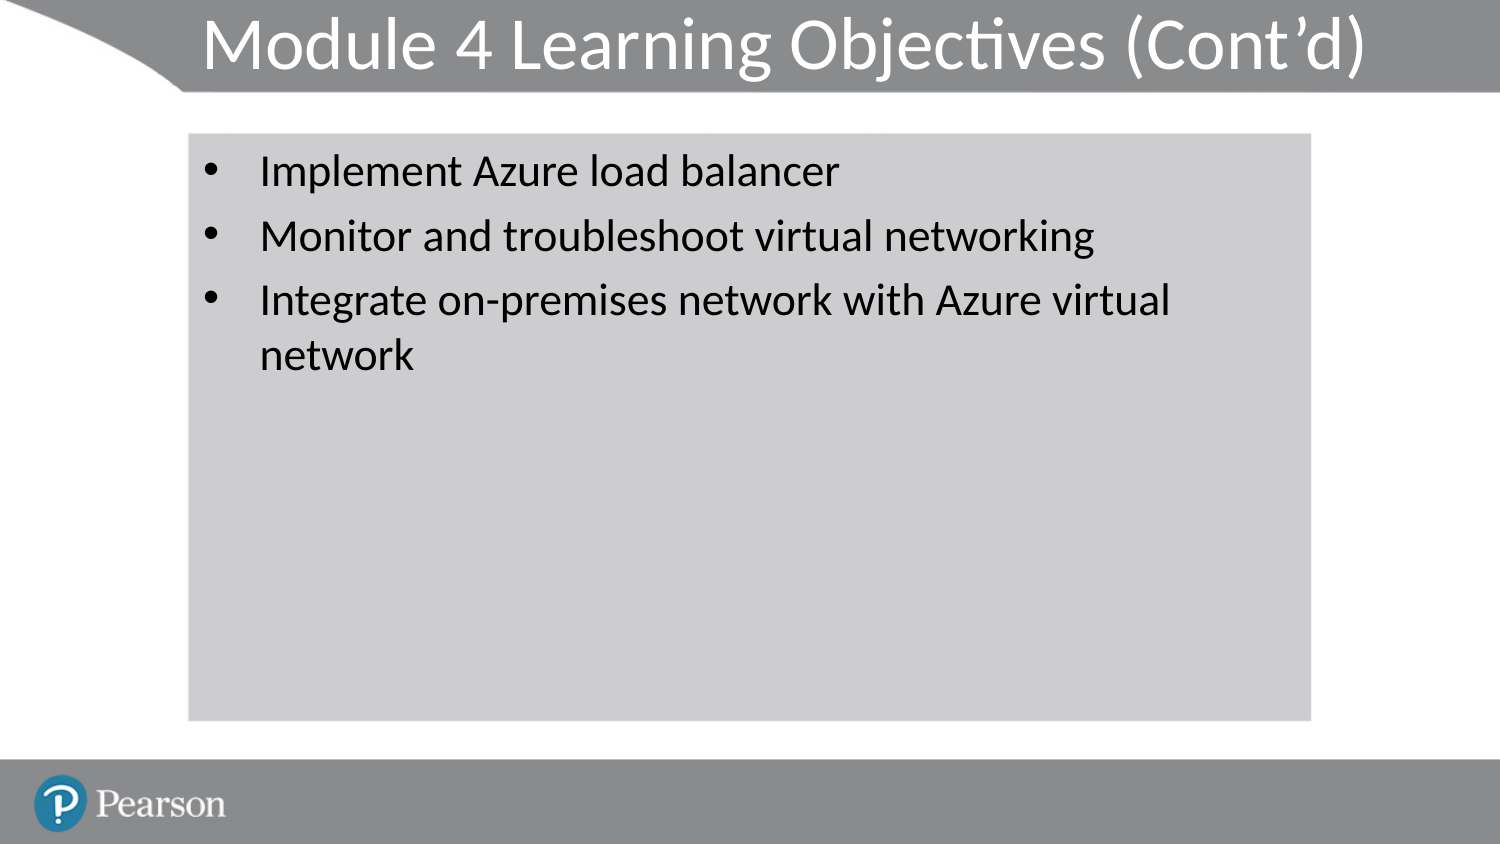

# Module 4 Learning Objectives (Cont’d)
Implement Azure load balancer
Monitor and troubleshoot virtual networking
Integrate on-premises network with Azure virtual network